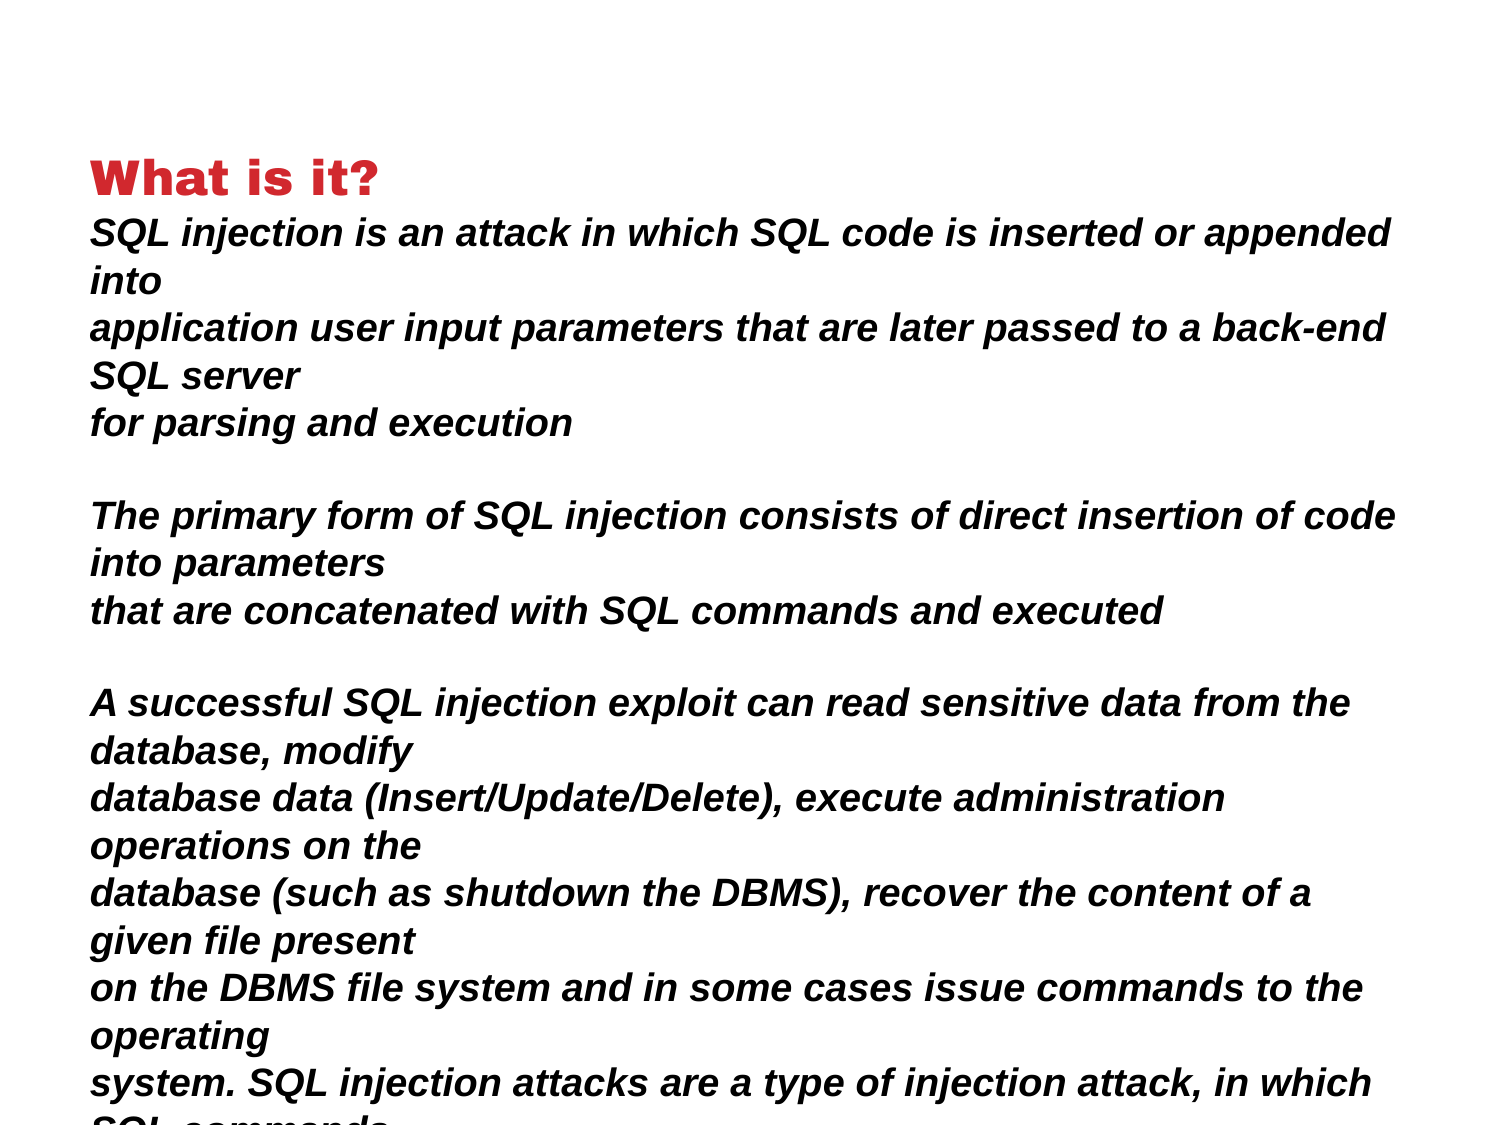

What is it?
SQL injection is an attack in which SQL code is inserted or appended into
application user input parameters that are later passed to a back-end SQL server
for parsing and execution

The primary form of SQL injection consists of direct insertion of code into parameters
that are concatenated with SQL commands and executed

A successful SQL injection exploit can read sensitive data from the database, modify
database data (Insert/Update/Delete), execute administration operations on the
database (such as shutdown the DBMS), recover the content of a given file present
on the DBMS file system and in some cases issue commands to the operating
system. SQL injection attacks are a type of injection attack, in which SQL commands
are injected into data-plane input in order to effect the execution of predefined SQL
commands